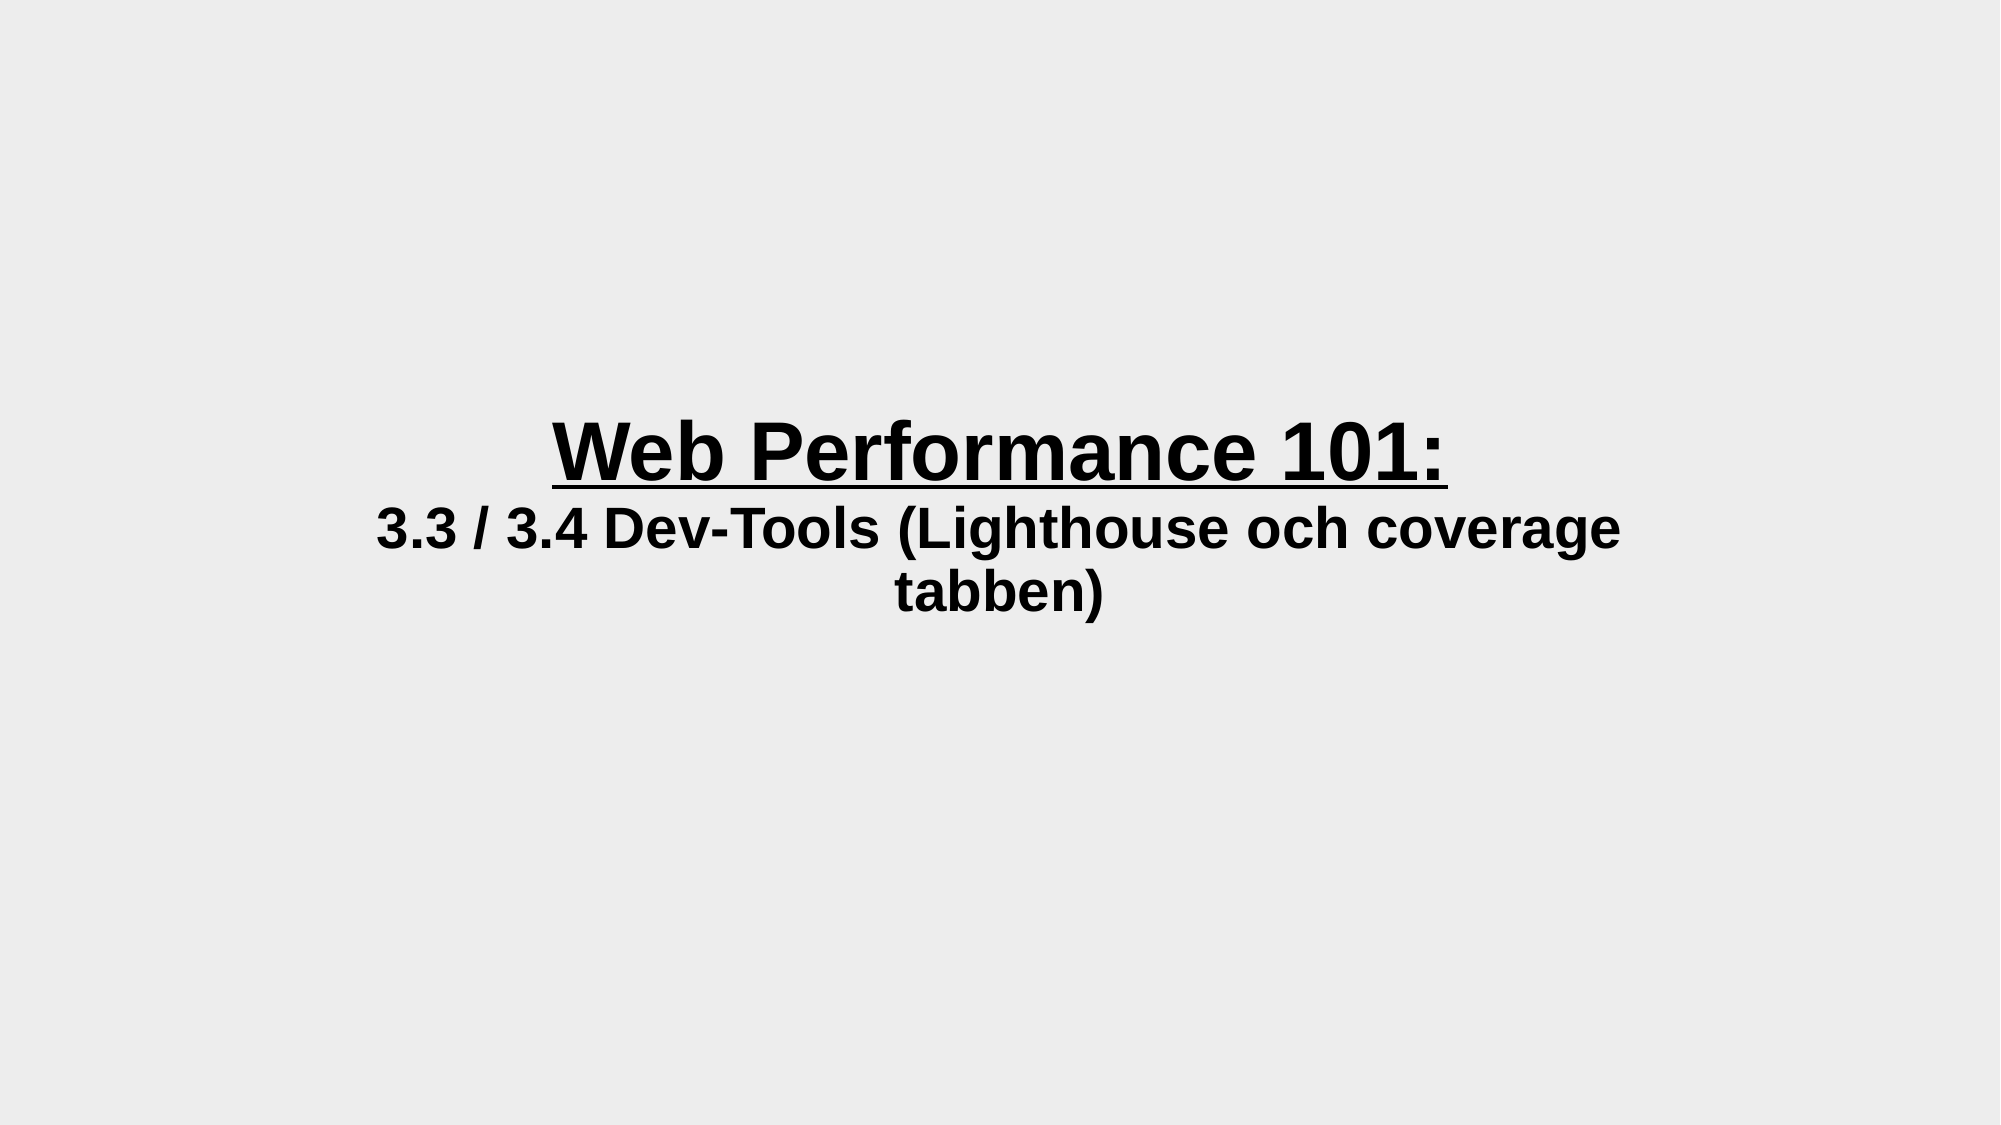

# Web Performance 101: 3.3 / 3.4 Dev-Tools (Lighthouse och coverage tabben)